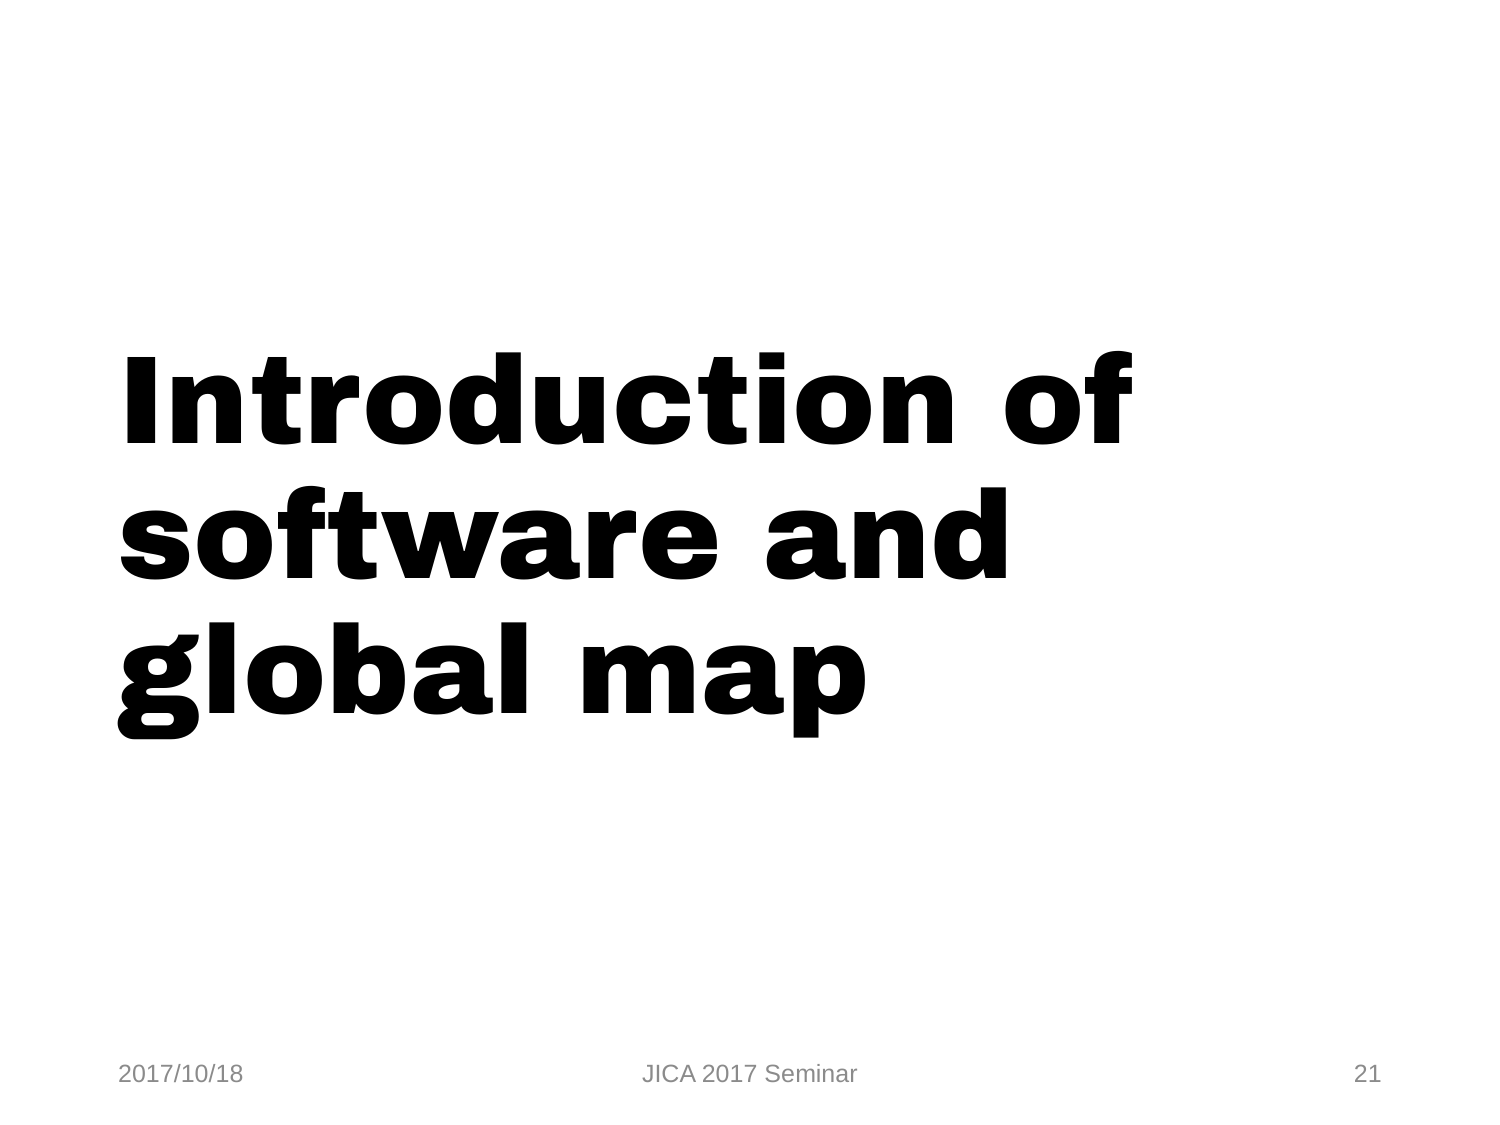

# Introduction of software and global map
2017/10/18
JICA 2017 Seminar
21